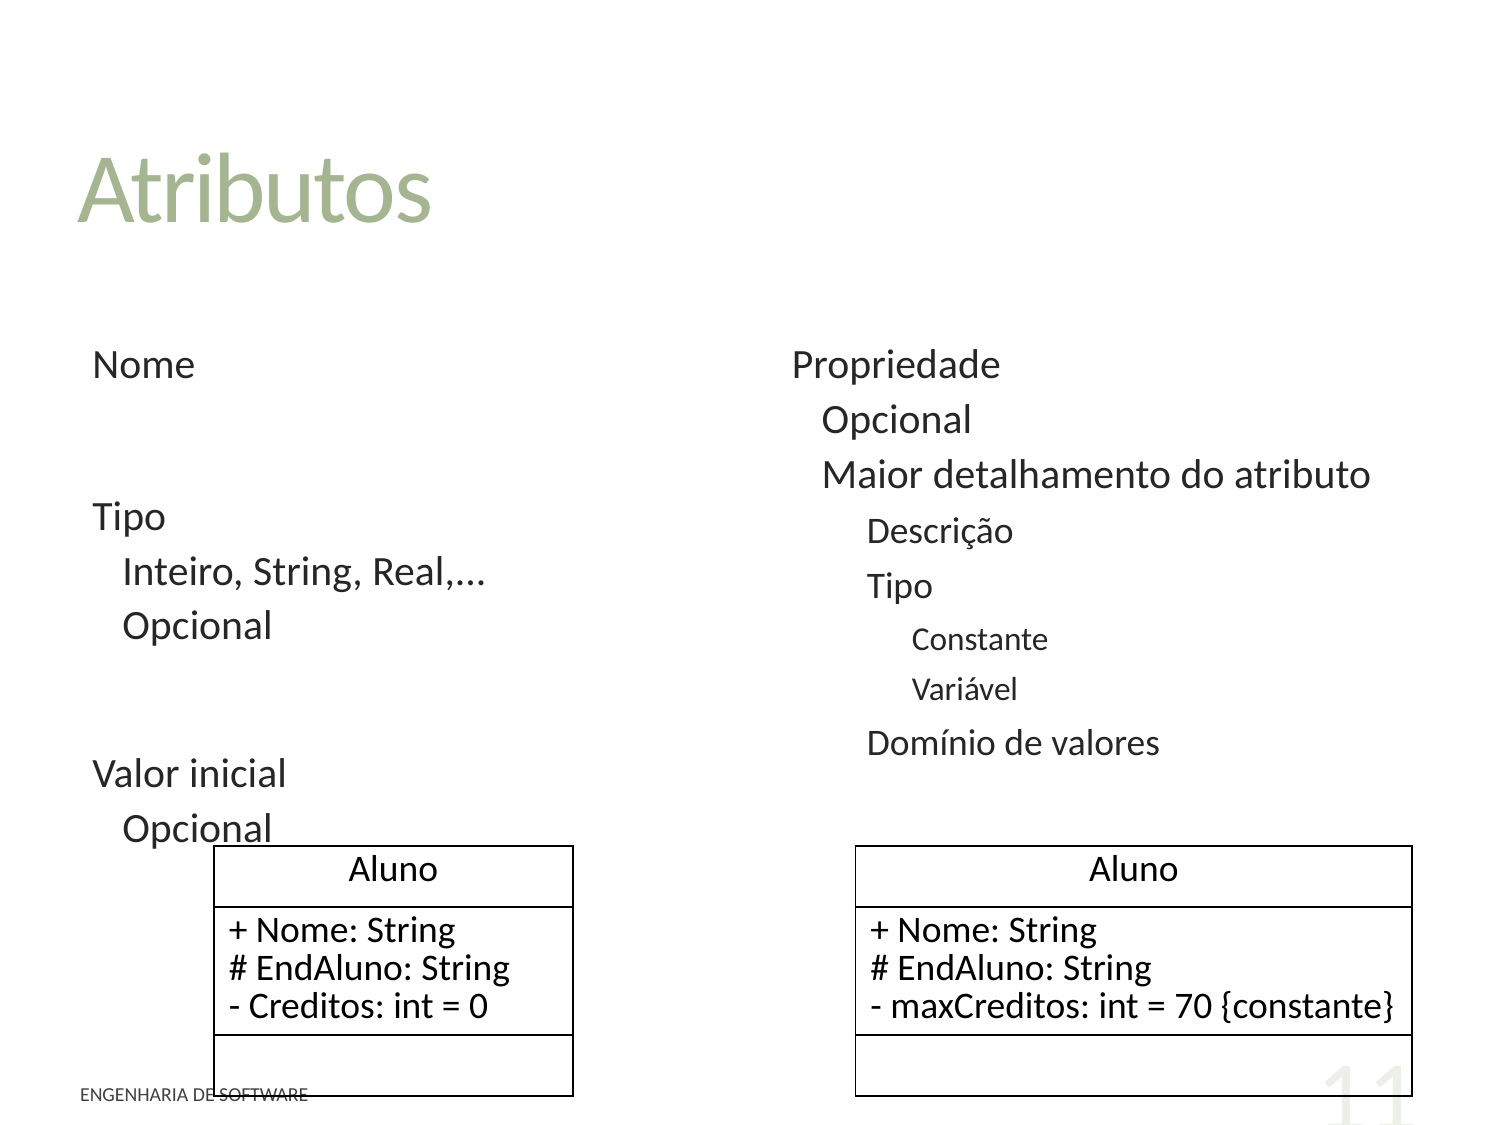

# Atributos
Nome

Tipo
Inteiro, String, Real,...
Opcional

Valor inicial
Opcional

Propriedade
Opcional
Maior detalhamento do atributo
Descrição
Tipo
Constante
Variável
Domínio de valores
| Aluno |
| --- |
| + Nome: String # EndAluno: String - Creditos: int = 0 |
|  |
| Aluno |
| --- |
| + Nome: String # EndAluno: String - maxCreditos: int = 70 {constante} |
|  |
11
Engenharia de Software